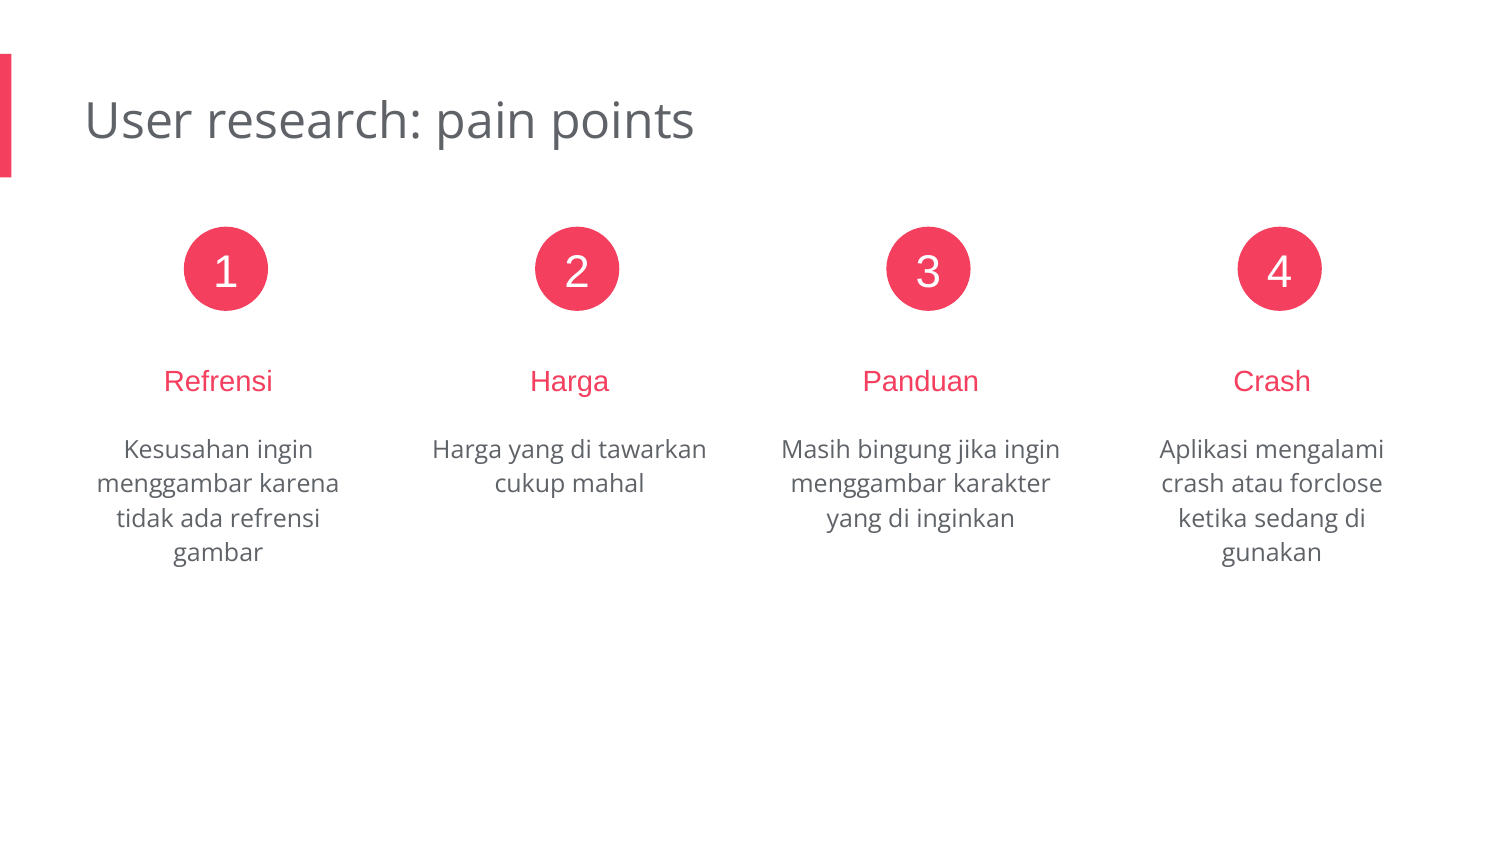

User research: pain points
1
2
3
4
Refrensi
Harga
Panduan
Crash
Kesusahan ingin menggambar karena tidak ada refrensi gambar
Harga yang di tawarkan cukup mahal

Masih bingung jika ingin menggambar karakter yang di inginkan

Aplikasi mengalami crash atau forclose ketika sedang di gunakan